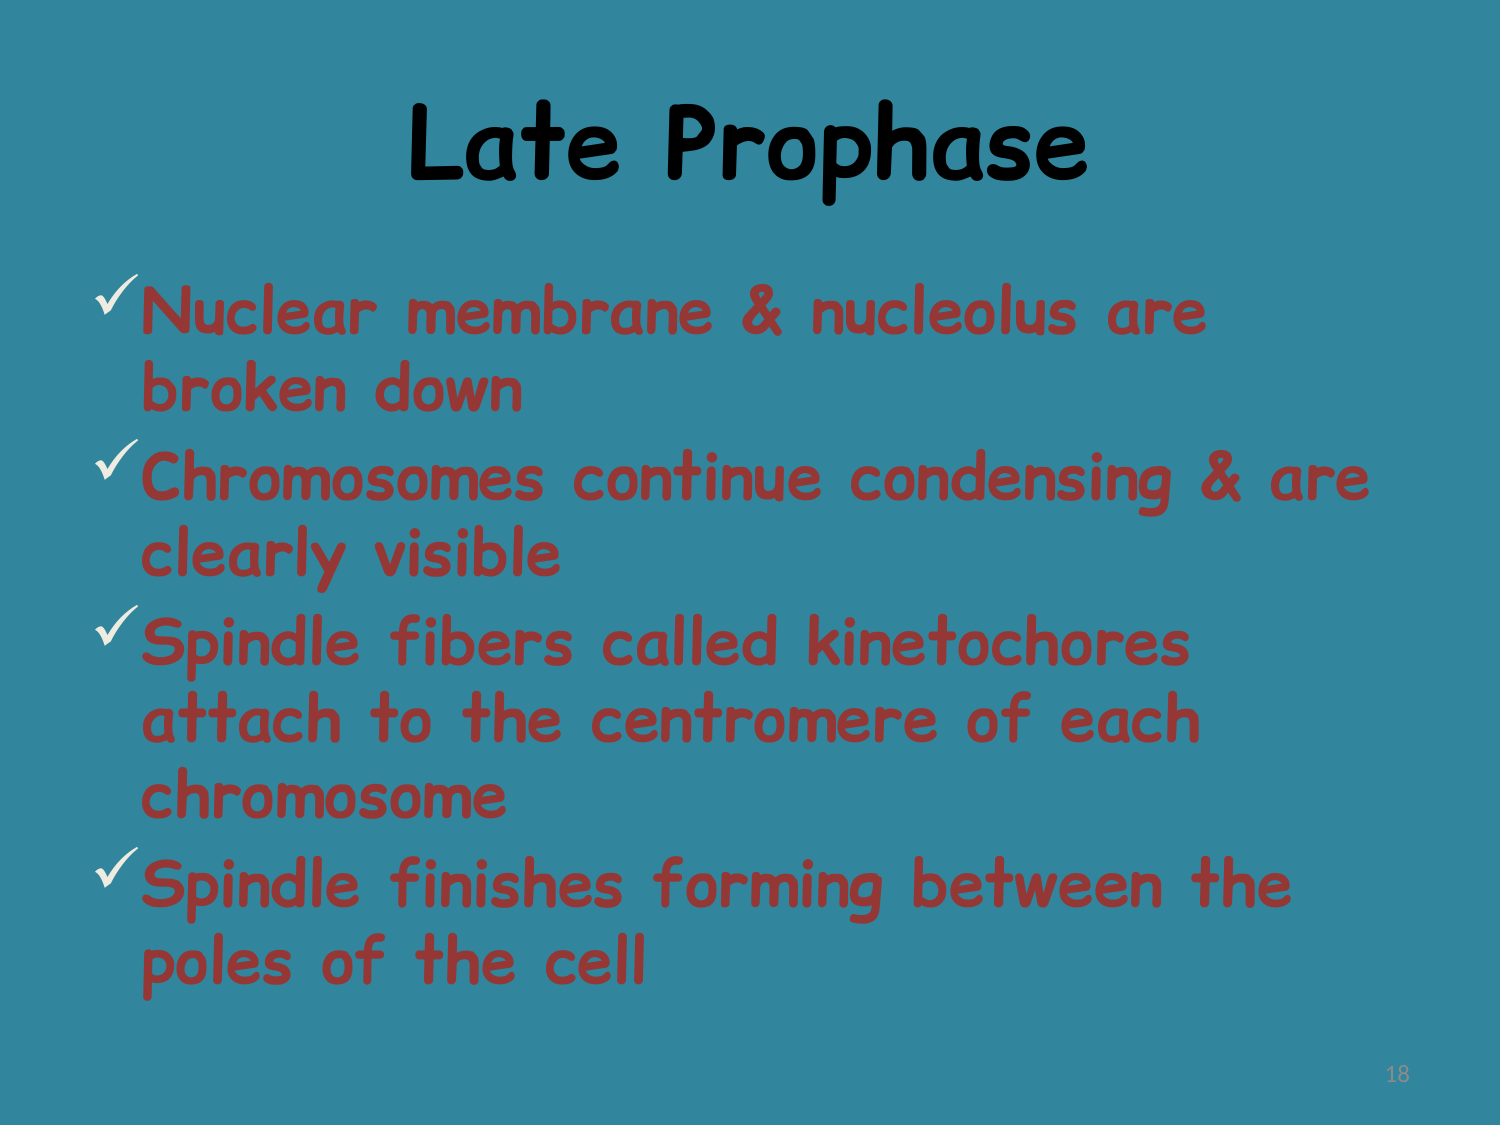

# Late Prophase
Nuclear membrane & nucleolus are broken down
Chromosomes continue condensing & are clearly visible
Spindle fibers called kinetochores attach to the centromere of each chromosome
Spindle finishes forming between the poles of the cell
18